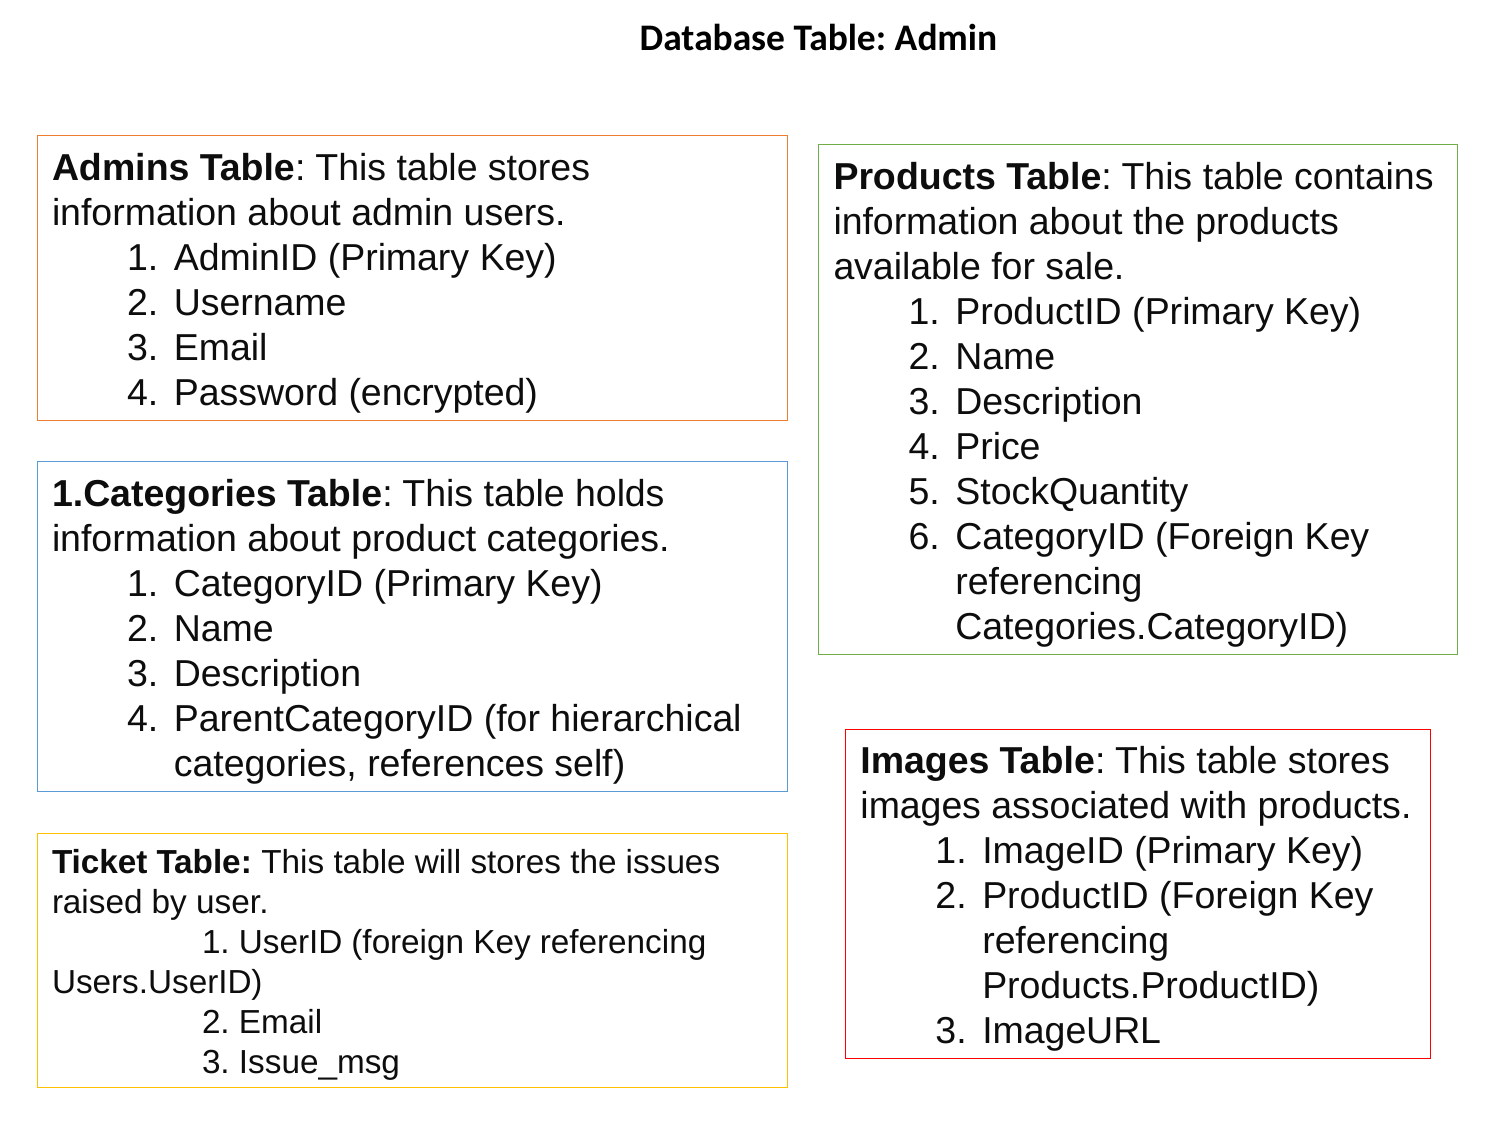

Database Table: Admin
Admins Table: This table stores information about admin users.
AdminID (Primary Key)
Username
Email
Password (encrypted)
Products Table: This table contains information about the products available for sale.
ProductID (Primary Key)
Name
Description
Price
StockQuantity
CategoryID (Foreign Key referencing Categories.CategoryID)
Categories Table: This table holds information about product categories.
CategoryID (Primary Key)
Name
Description
ParentCategoryID (for hierarchical categories, references self)
Images Table: This table stores images associated with products.
ImageID (Primary Key)
ProductID (Foreign Key referencing Products.ProductID)
ImageURL
Ticket Table: This table will stores the issues raised by user.
	1. UserID (foreign Key referencing Users.UserID)
	2. Email
	3. Issue_msg